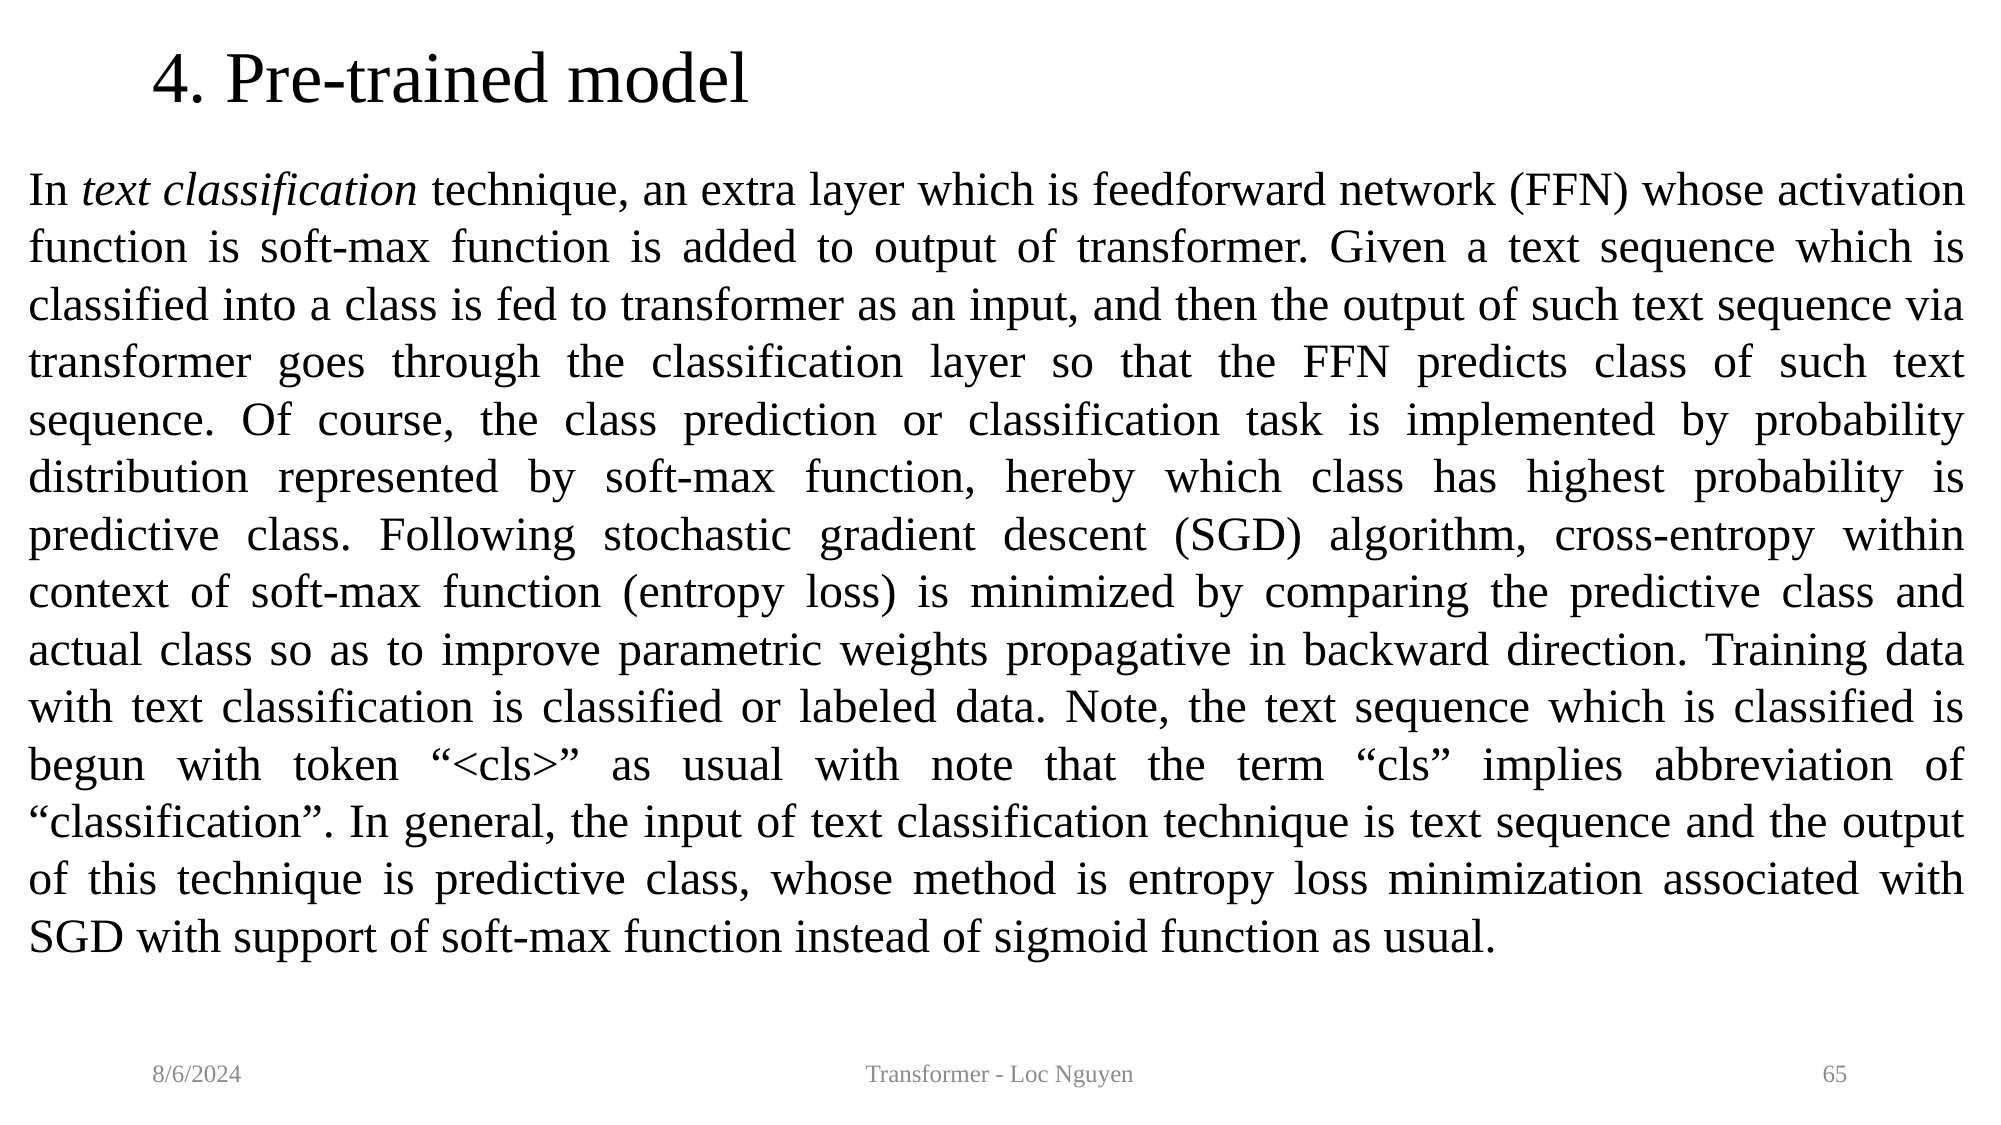

# 4. Pre-trained model
In text classification technique, an extra layer which is feedforward network (FFN) whose activation function is soft-max function is added to output of transformer. Given a text sequence which is classified into a class is fed to transformer as an input, and then the output of such text sequence via transformer goes through the classification layer so that the FFN predicts class of such text sequence. Of course, the class prediction or classification task is implemented by probability distribution represented by soft-max function, hereby which class has highest probability is predictive class. Following stochastic gradient descent (SGD) algorithm, cross-entropy within context of soft-max function (entropy loss) is minimized by comparing the predictive class and actual class so as to improve parametric weights propagative in backward direction. Training data with text classification is classified or labeled data. Note, the text sequence which is classified is begun with token “<cls>” as usual with note that the term “cls” implies abbreviation of “classification”. In general, the input of text classification technique is text sequence and the output of this technique is predictive class, whose method is entropy loss minimization associated with SGD with support of soft-max function instead of sigmoid function as usual.
8/6/2024
Transformer - Loc Nguyen
65